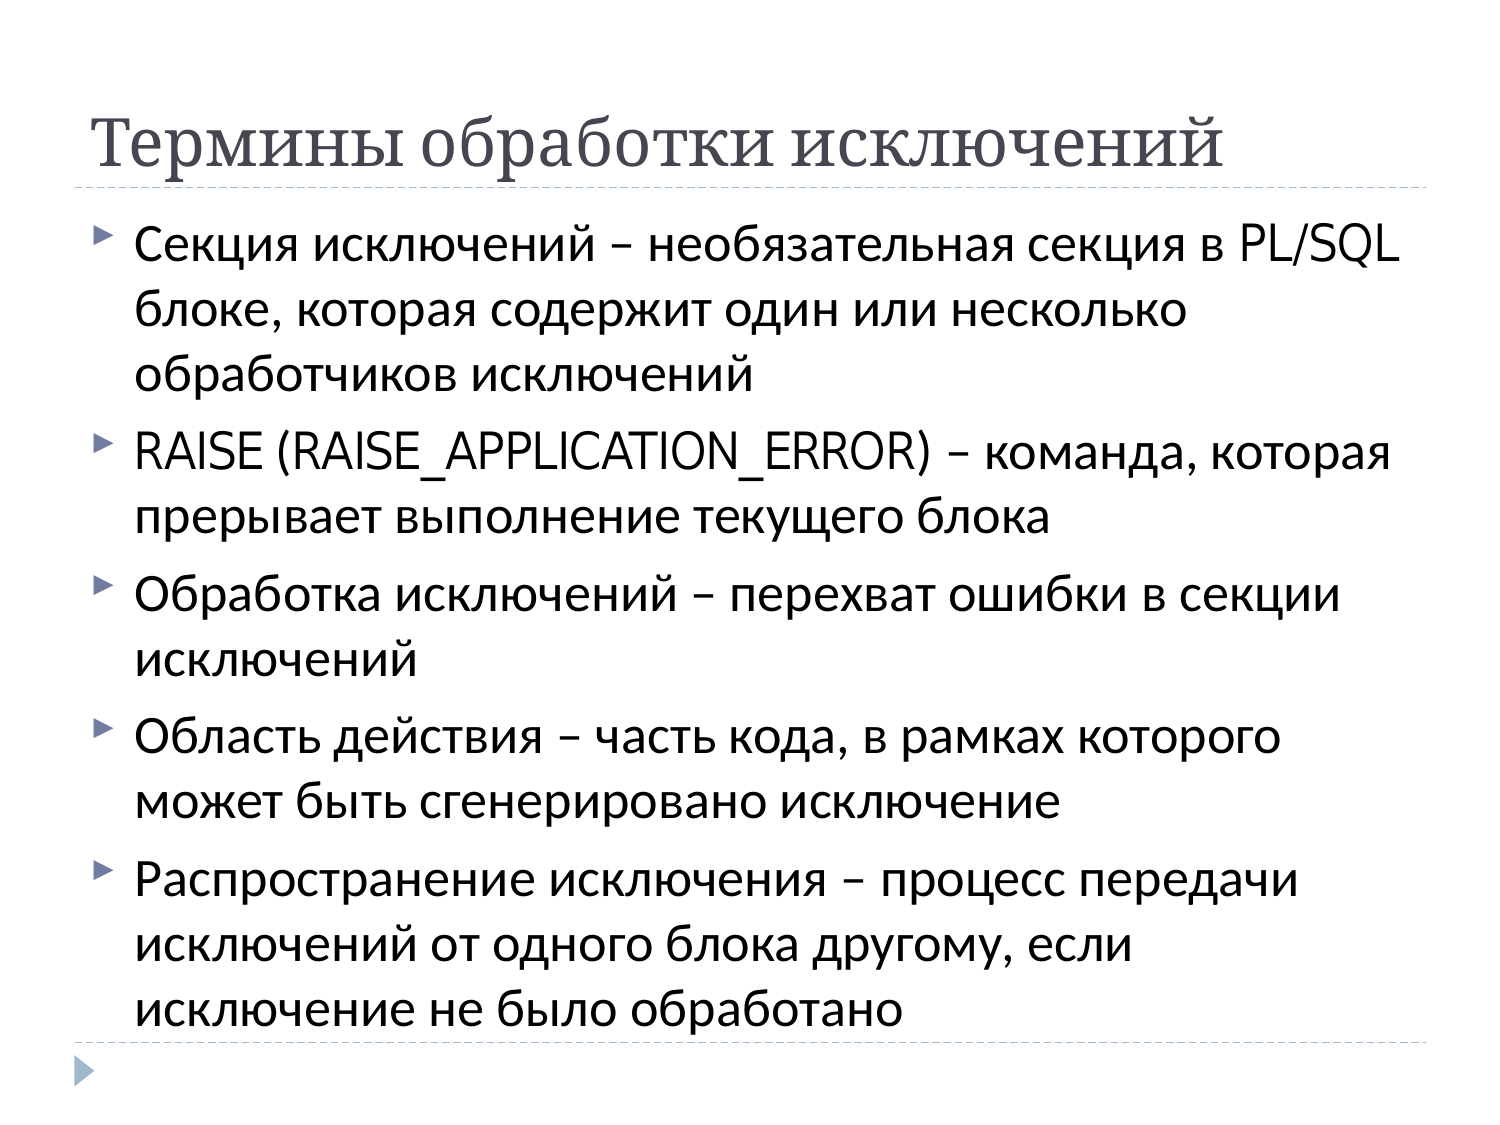

# Термины обработки исключений
Секция исключений – необязательная секция в PL/SQL блоке, которая содержит один или несколько обработчиков исключений
RAISE (RAISE_APPLICATION_ERROR) – команда, которая прерывает выполнение текущего блока
Обработка исключений – перехват ошибки в секции исключений
Область действия – часть кода, в рамках которого может быть сгенерировано исключение
Распространение исключения – процесс передачи исключений от одного блока другому, если исключение не было обработано